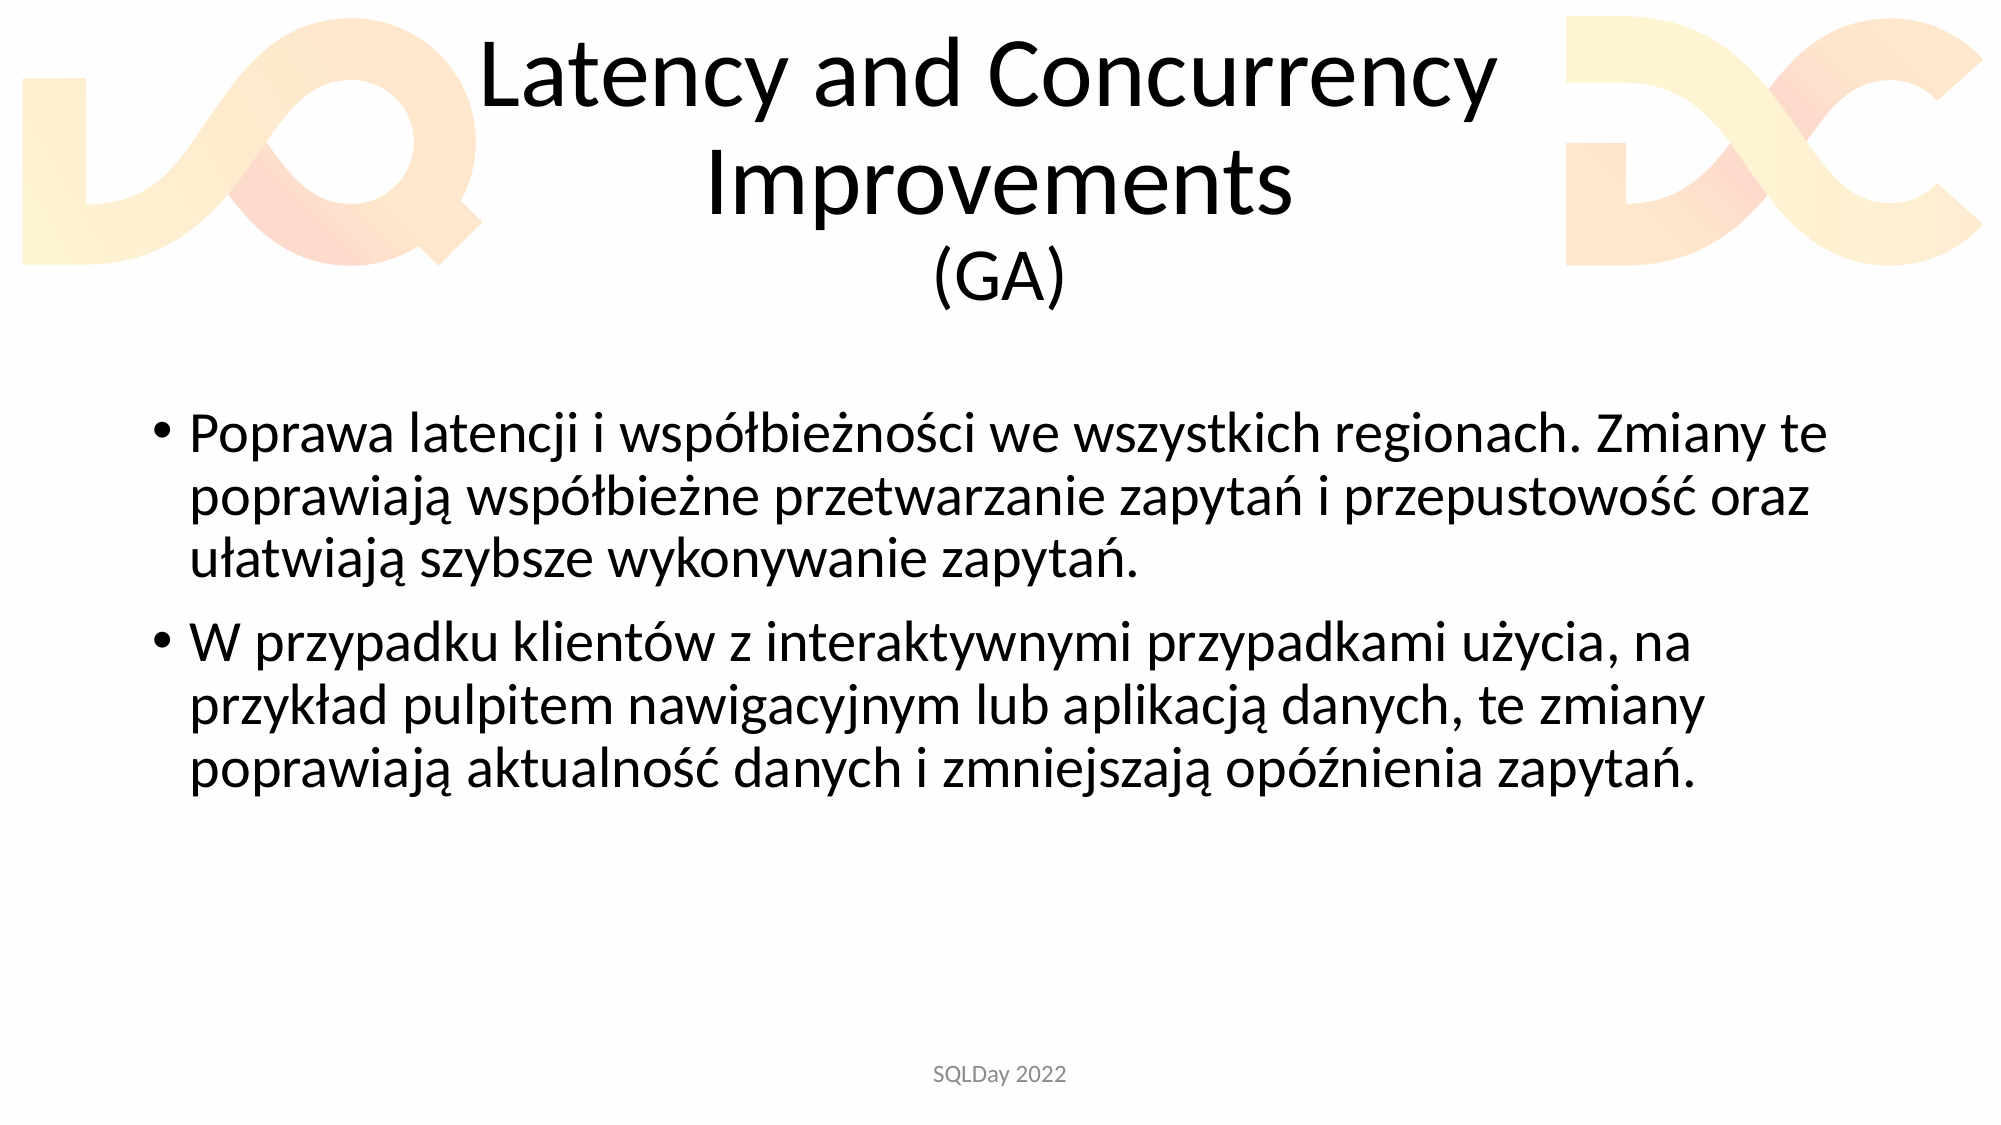

# Latency and Concurrency Improvements (GA)
Poprawa latencji i współbieżności we wszystkich regionach. Zmiany te poprawiają współbieżne przetwarzanie zapytań i przepustowość oraz ułatwiają szybsze wykonywanie zapytań.
W przypadku klientów z interaktywnymi przypadkami użycia, na przykład pulpitem nawigacyjnym lub aplikacją danych, te zmiany poprawiają aktualność danych i zmniejszają opóźnienia zapytań.
SQLDay 2022